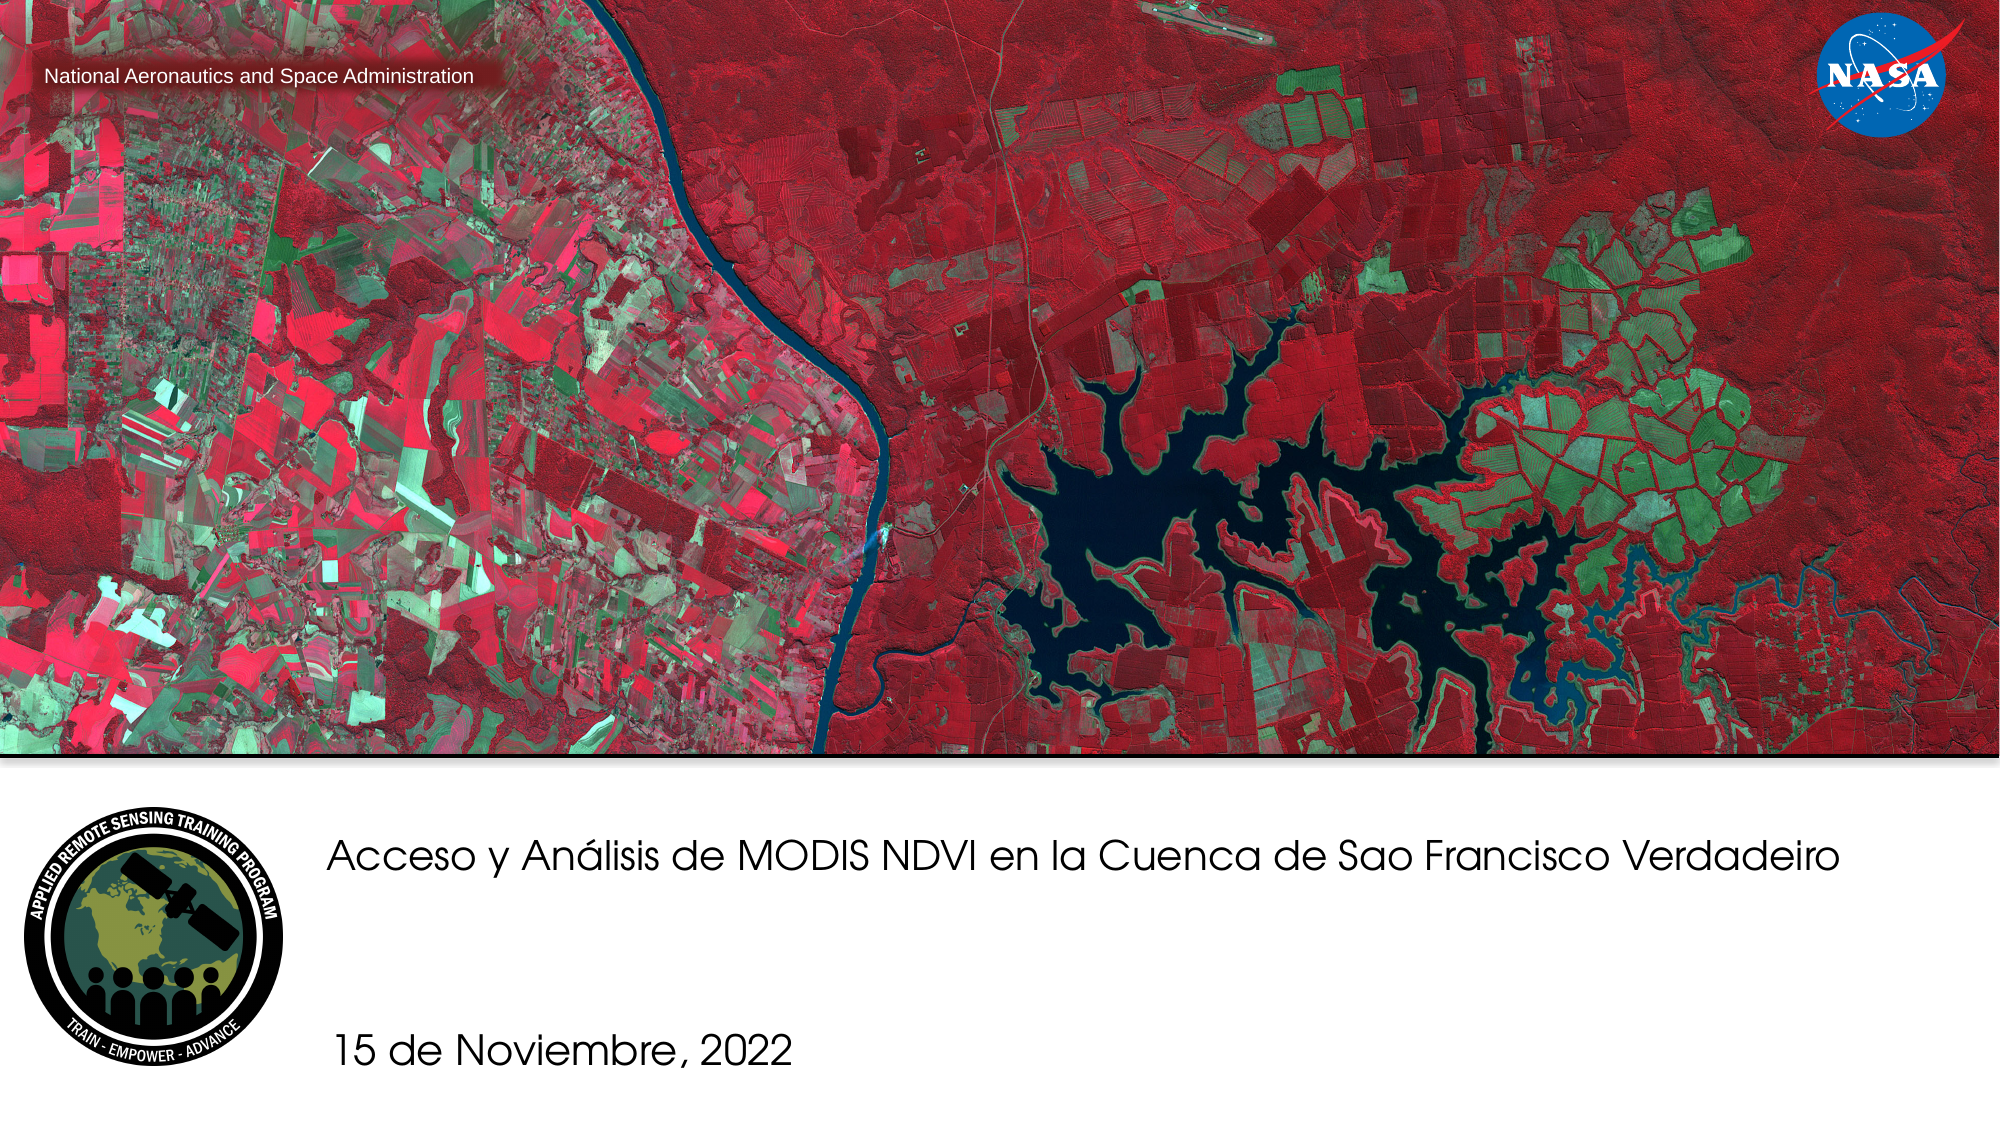

# Acceso y Análisis de MODIS NDVI en la Cuenca de Sao Francisco Verdadeiro

15 de Noviembre, 2022